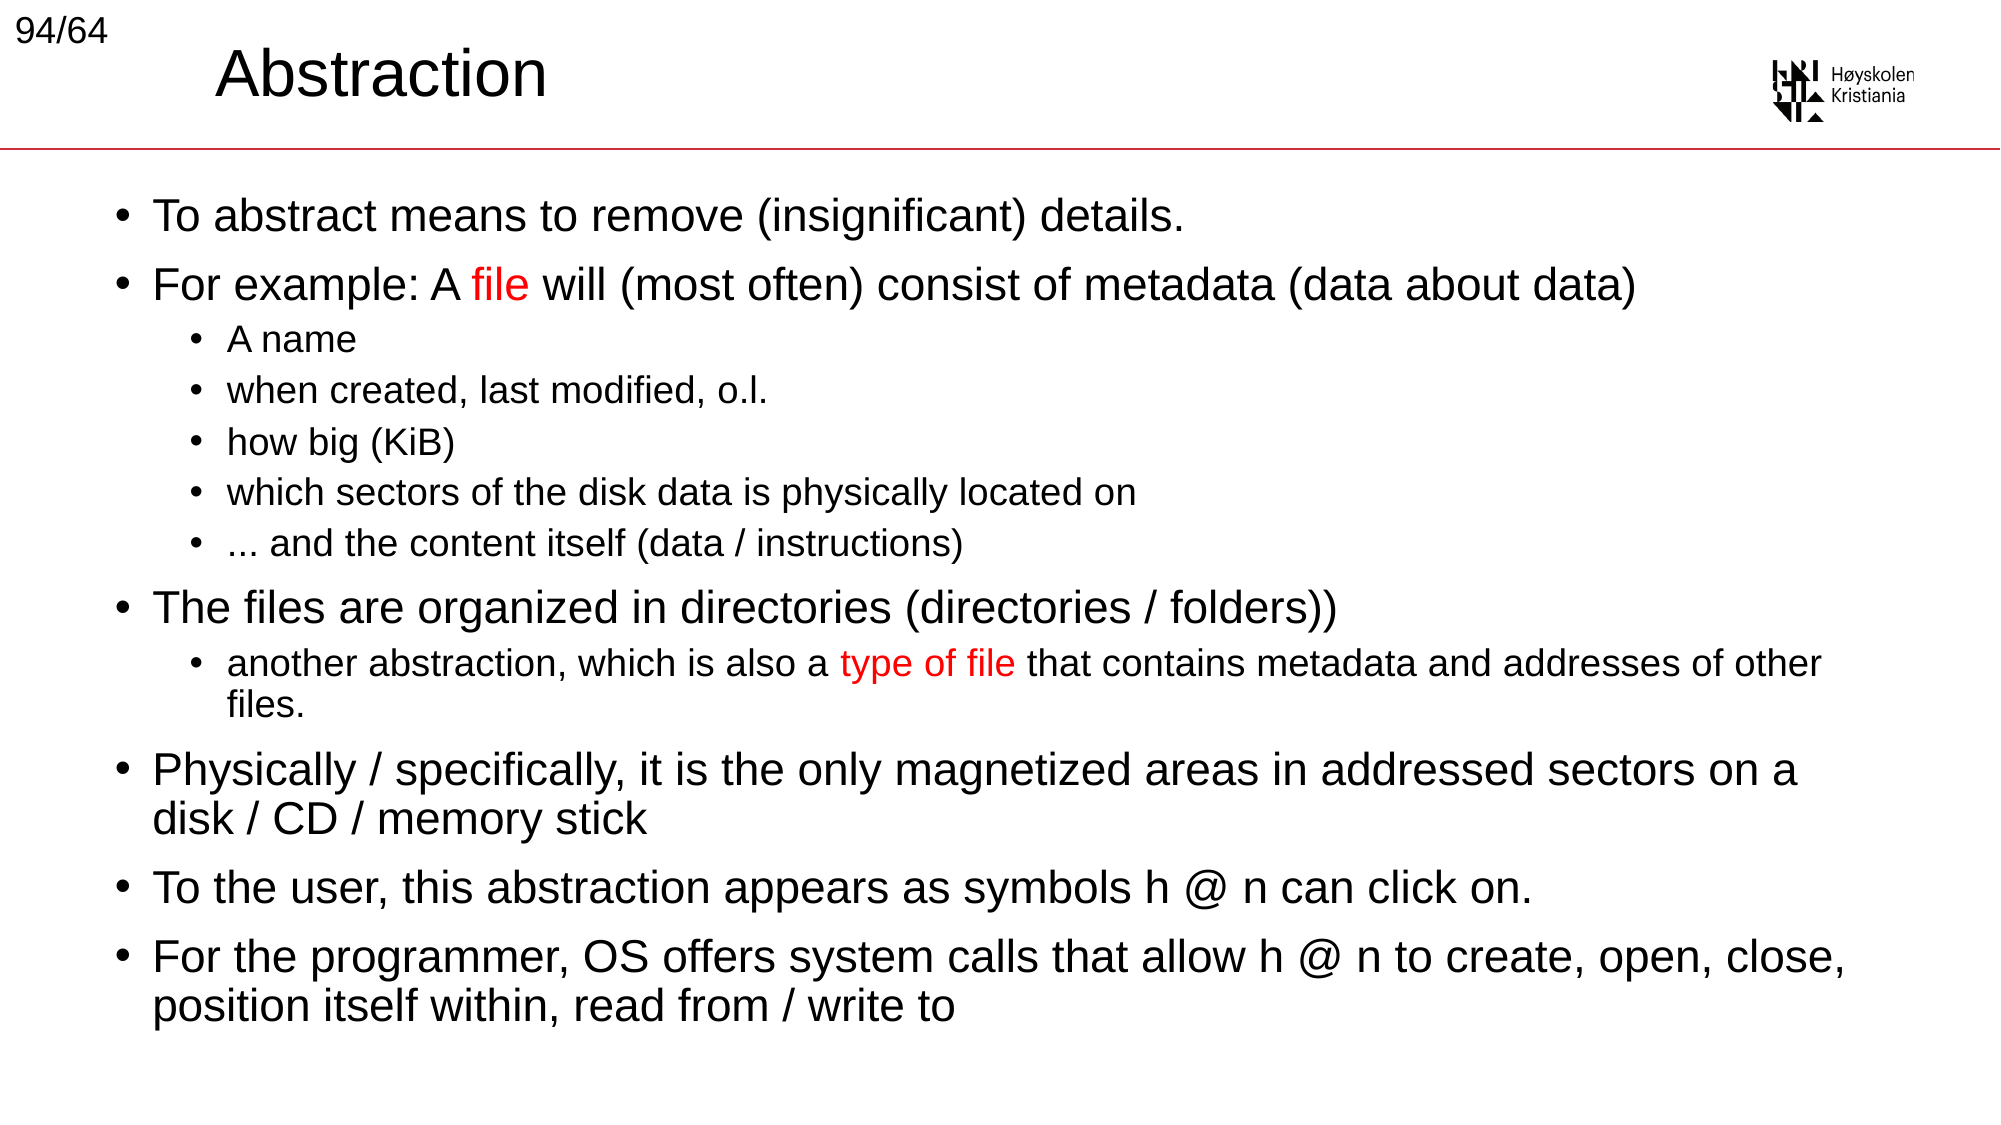

94/64
# Abstraction
To abstract means to remove (insignificant) details.
For example: A file will (most often) consist of metadata (data about data)
A name
when created, last modified, o.l.
how big (KiB)
which sectors of the disk data is physically located on
... and the content itself (data / instructions)
The files are organized in directories (directories / folders))
another abstraction, which is also a type of file that contains metadata and addresses of other files.
Physically / specifically, it is the only magnetized areas in addressed sectors on a disk / CD / memory stick
To the user, this abstraction appears as symbols h @ n can click on.
For the programmer, OS offers system calls that allow h @ n to create, open, close, position itself within, read from / write to